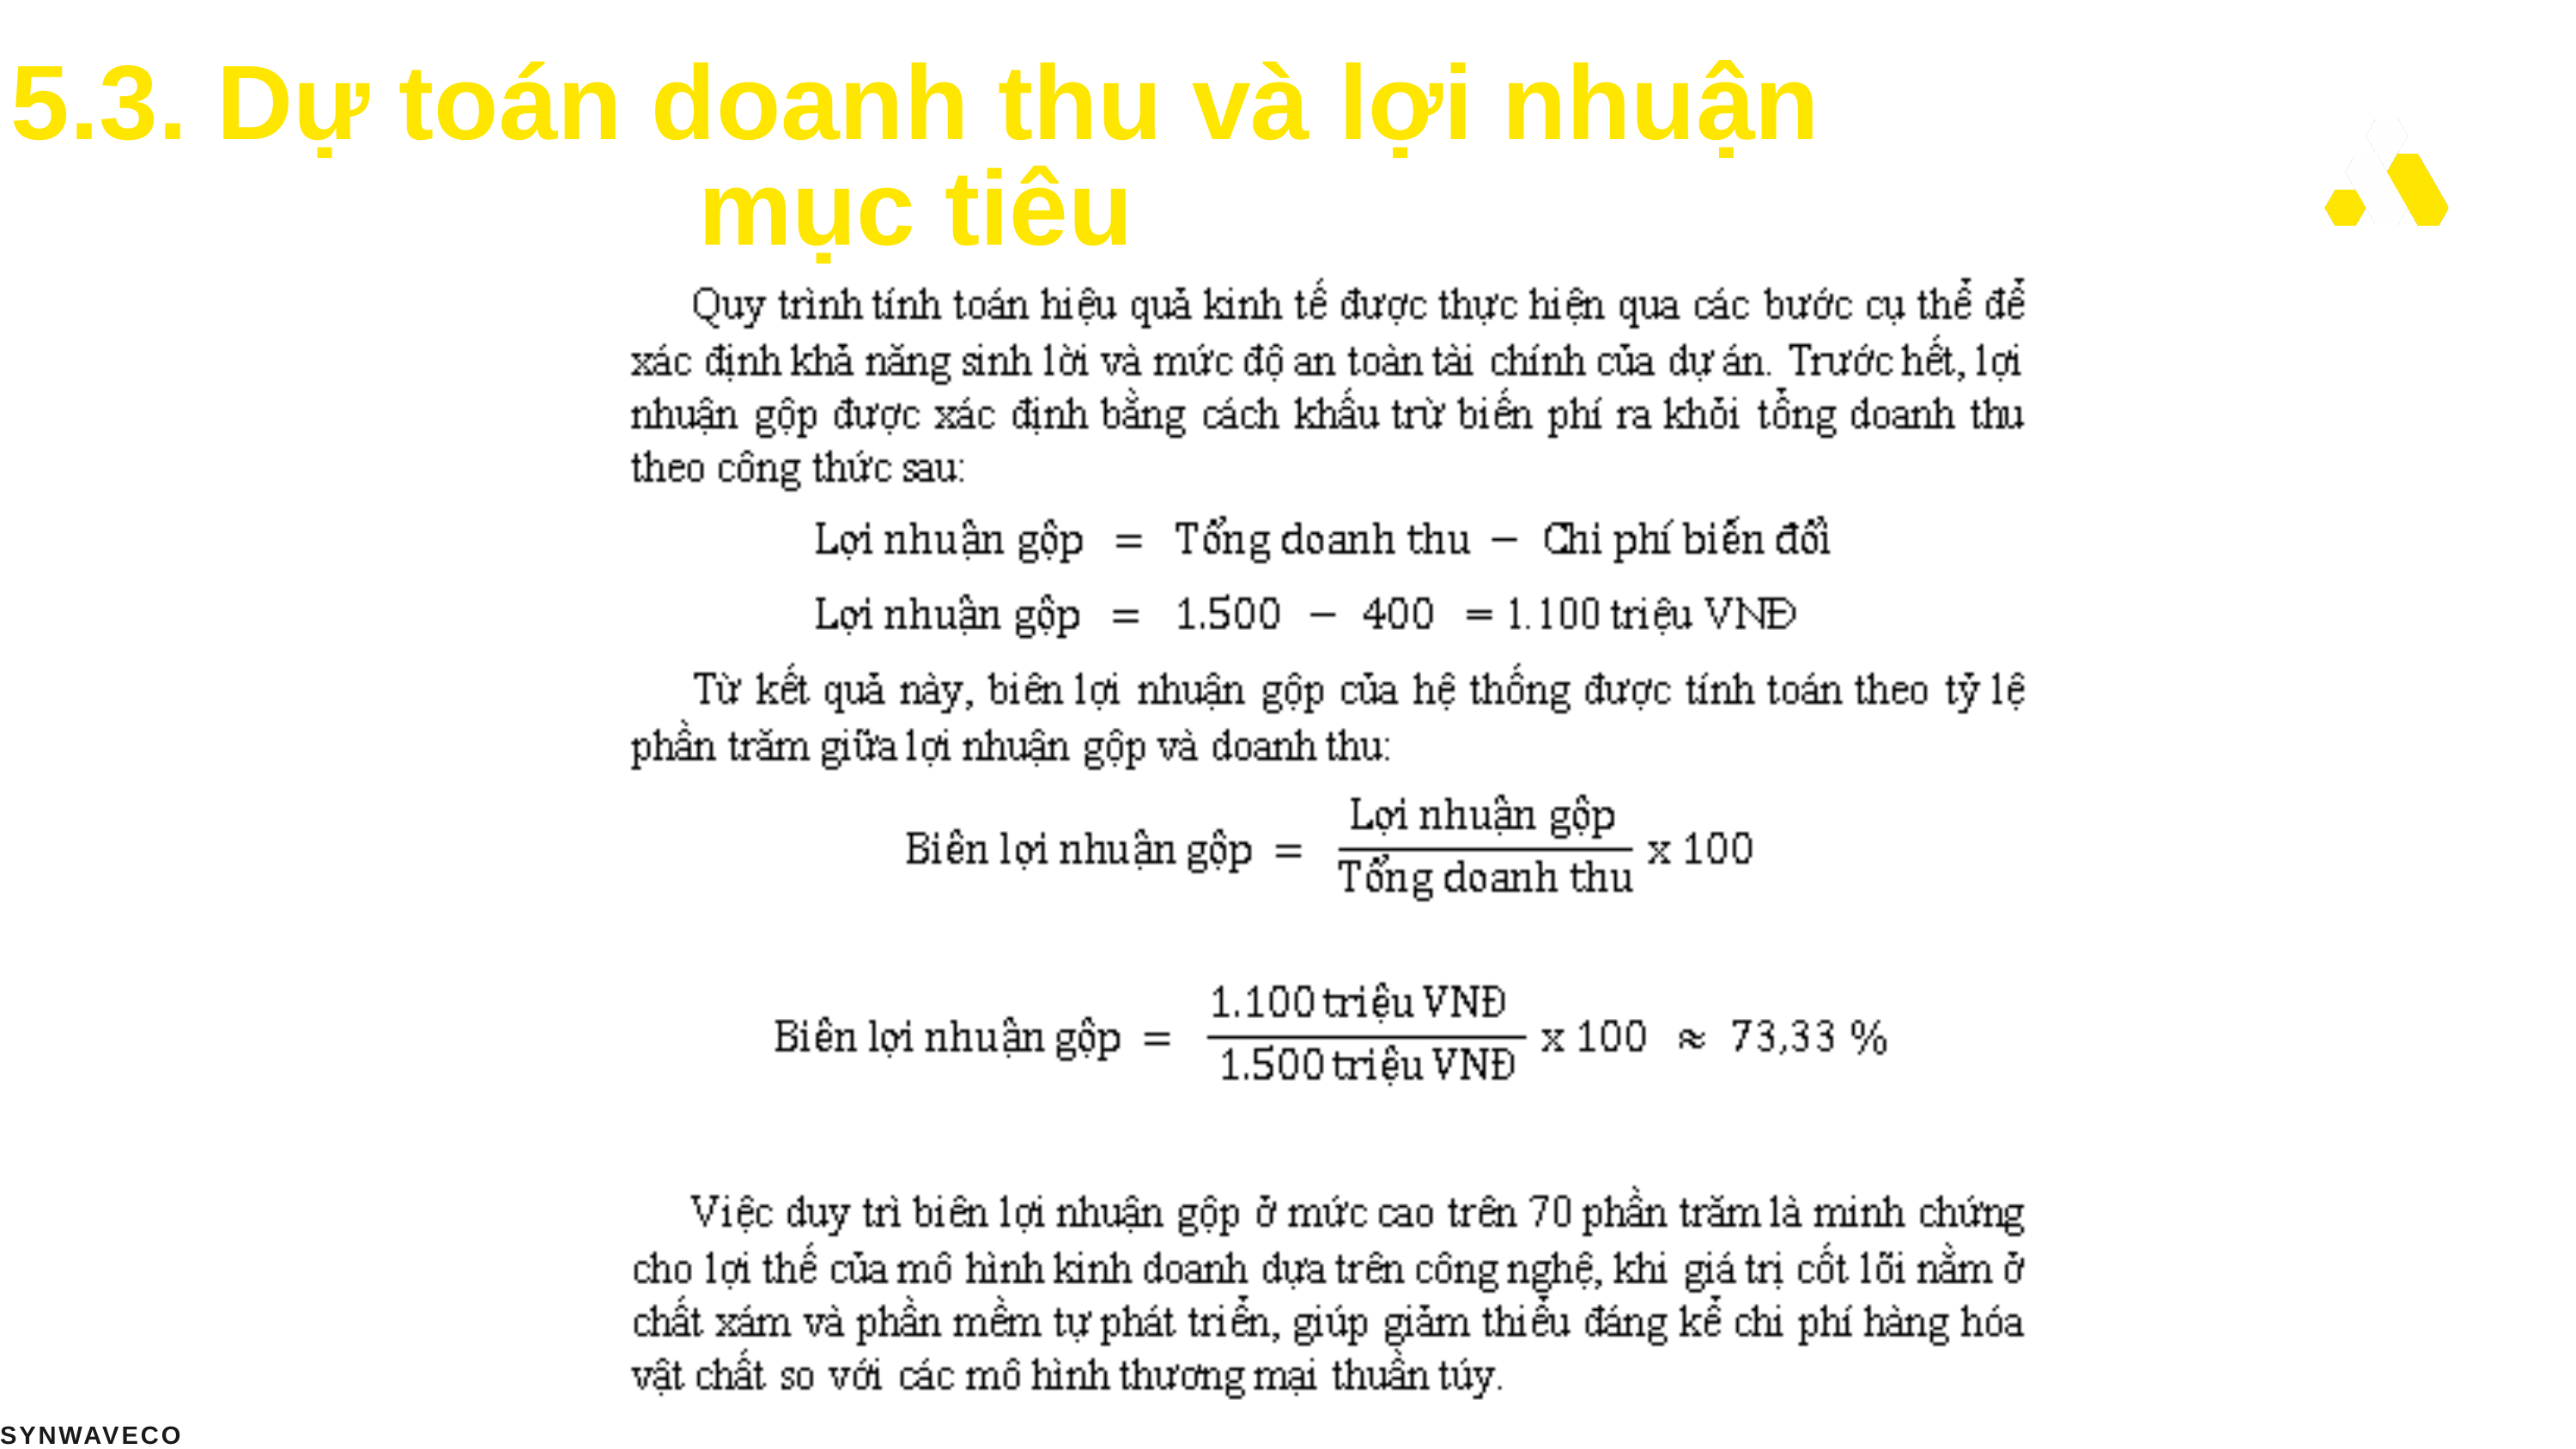

5.3. Dự toán doanh thu và lợi nhuận mục tiêu

TRƯỜNG TIẾP THỊ ABC | PHẦN 1
SYNWAVECO